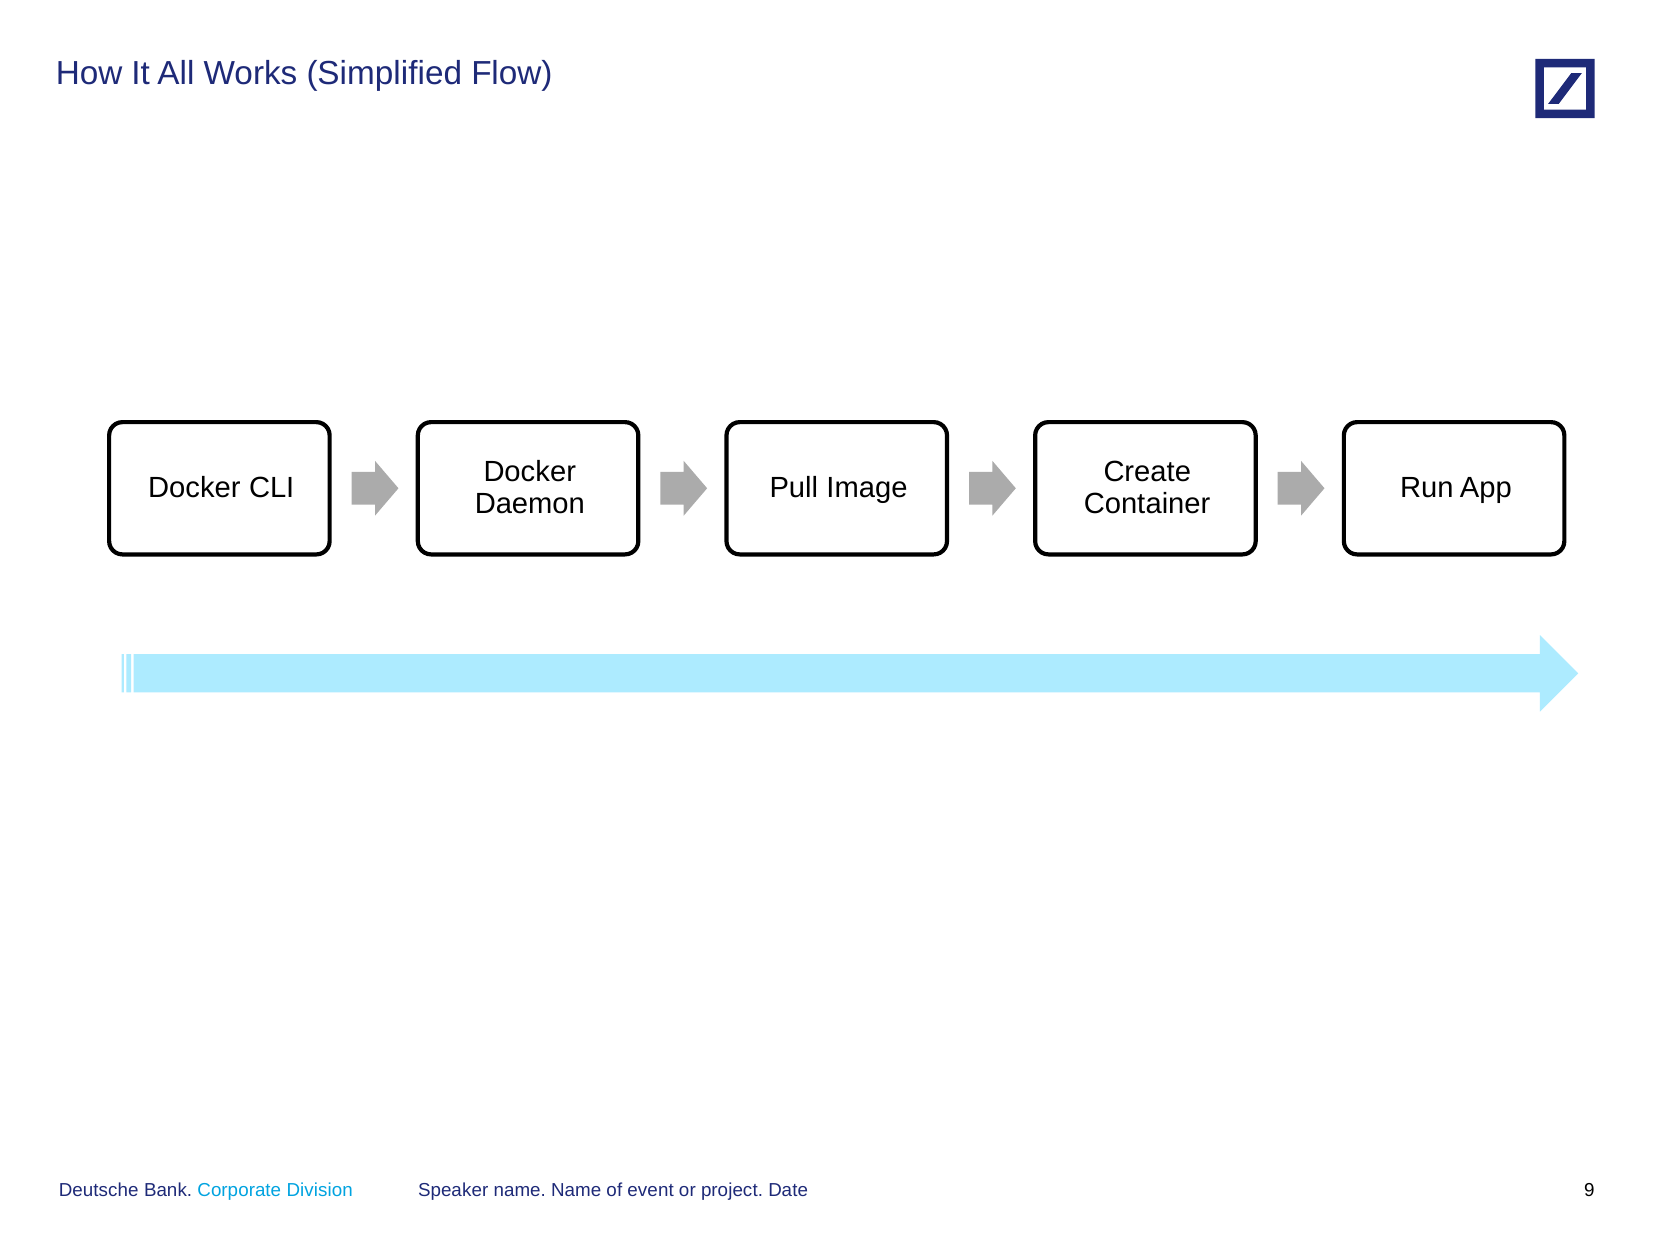

# How It All Works (Simplified Flow)
Docker CLI

Docker Daemon

Pull Image

Create Container

Run App

Speaker name. Name of event or project. Date
9